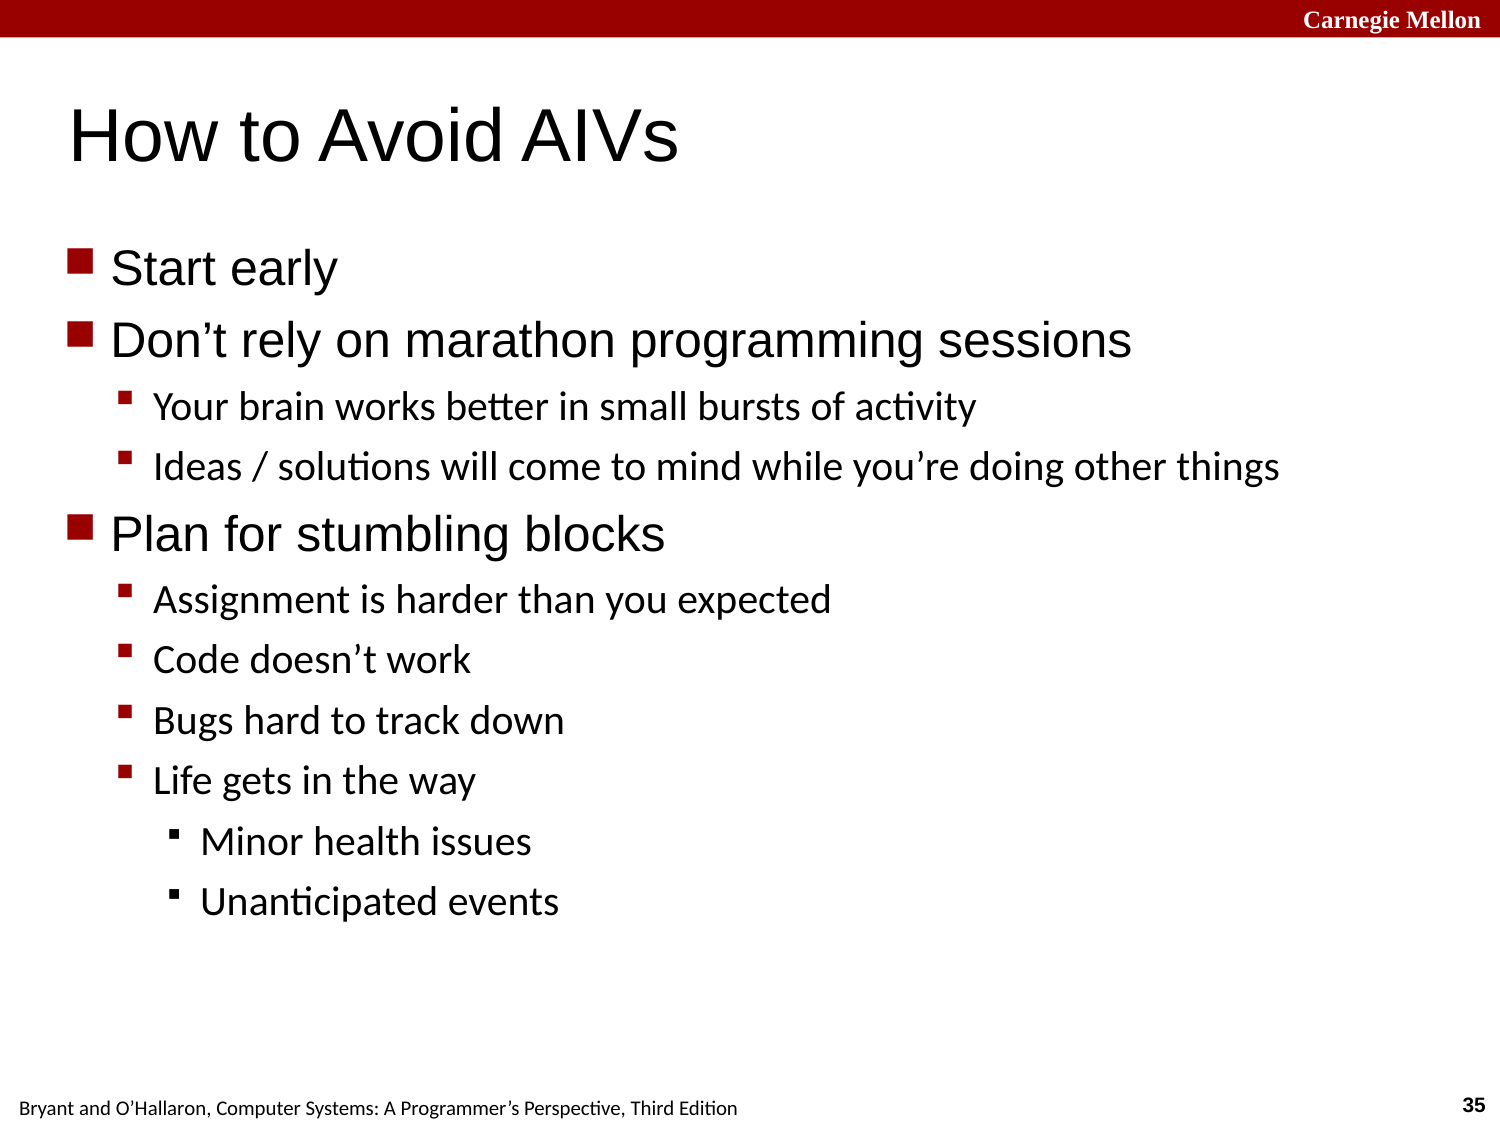

# How to Avoid AIVs
Start early
Don’t rely on marathon programming sessions
Your brain works better in small bursts of activity
Ideas / solutions will come to mind while you’re doing other things
Plan for stumbling blocks
Assignment is harder than you expected
Code doesn’t work
Bugs hard to track down
Life gets in the way
Minor health issues
Unanticipated events